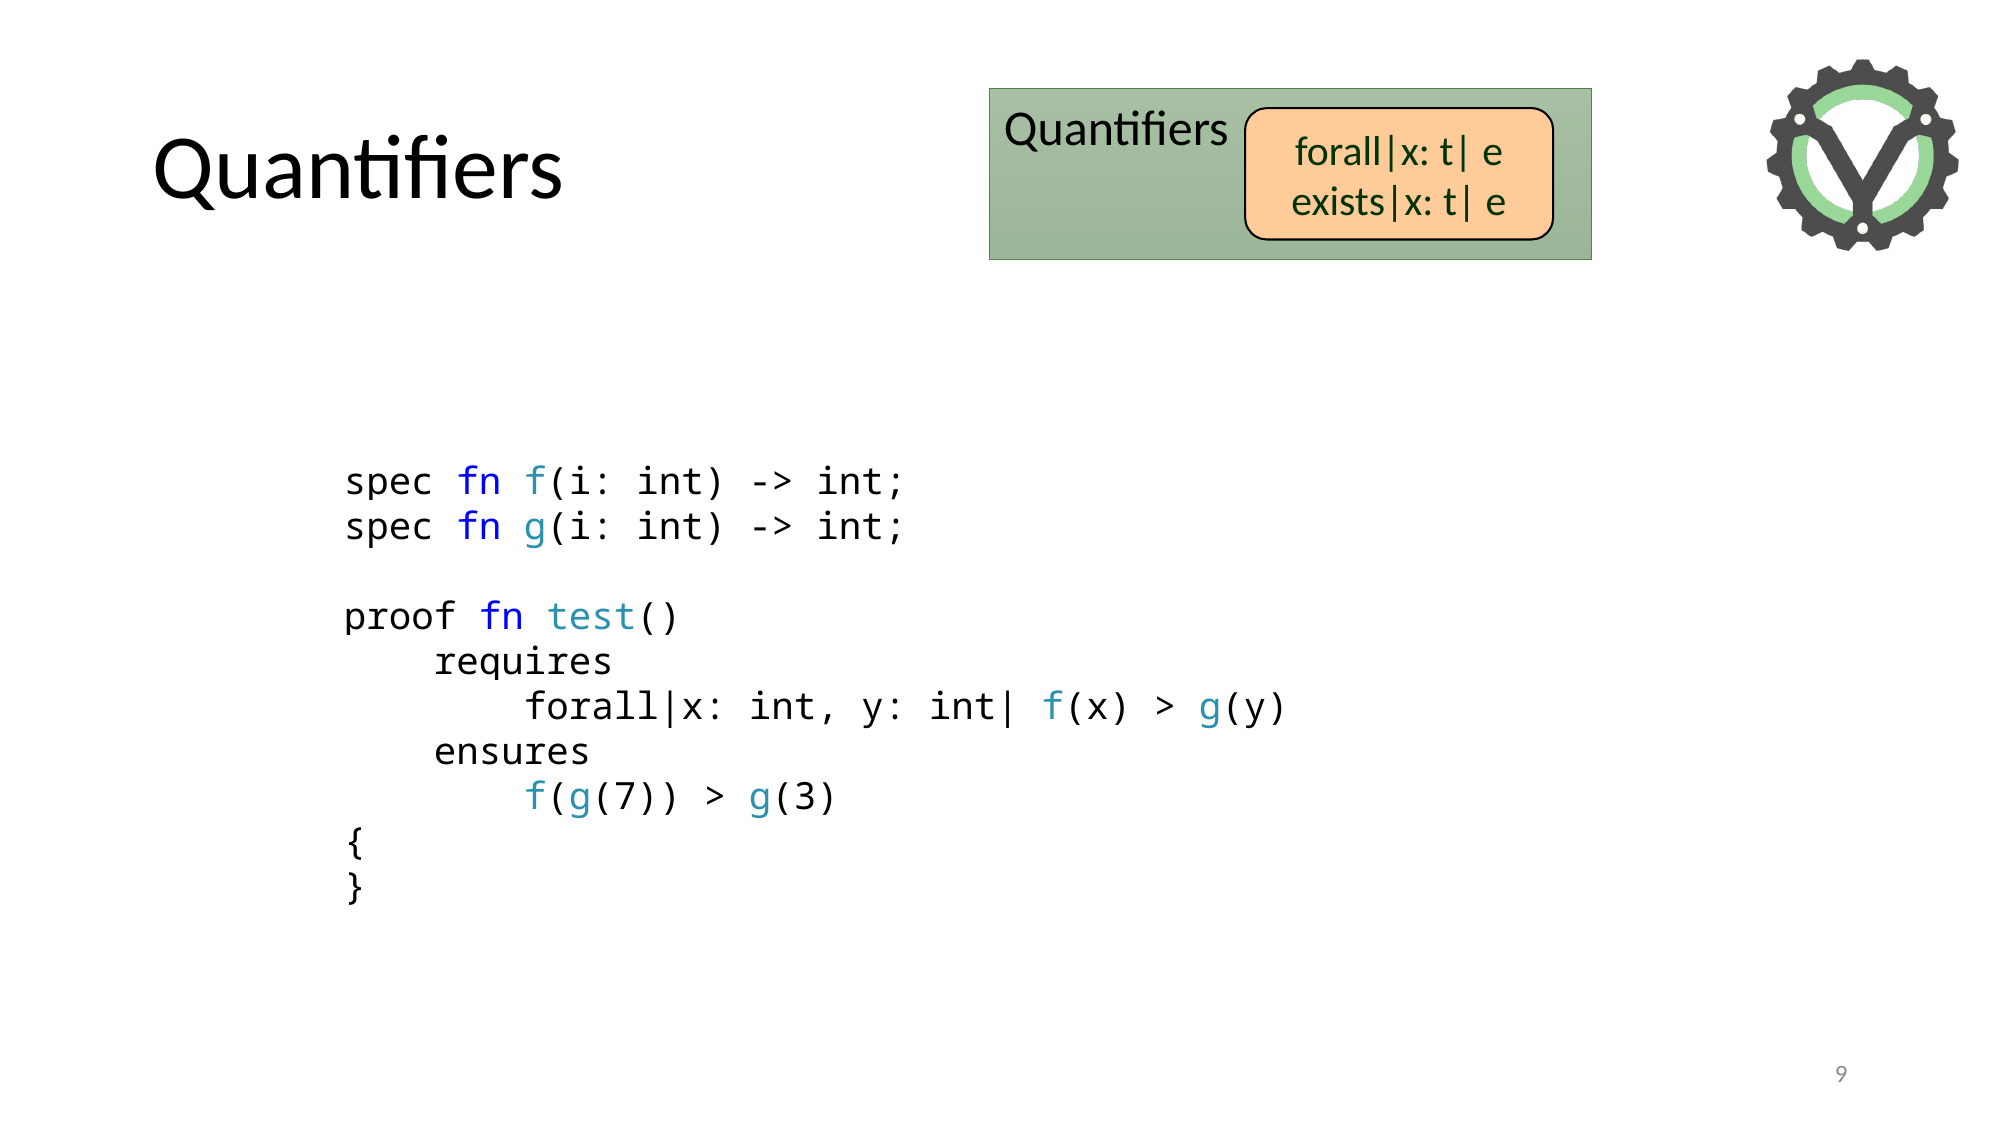

# Quantifiers
Quantifiers
forall|x: t| e
exists|x: t| e
spec fn f(i: int) -> int;
spec fn g(i: int) -> int;

proof fn test()
    requires
        forall|x: int, y: int| f(x) > g(y)
    ensures
        f(g(7)) > g(3)
{
}
9